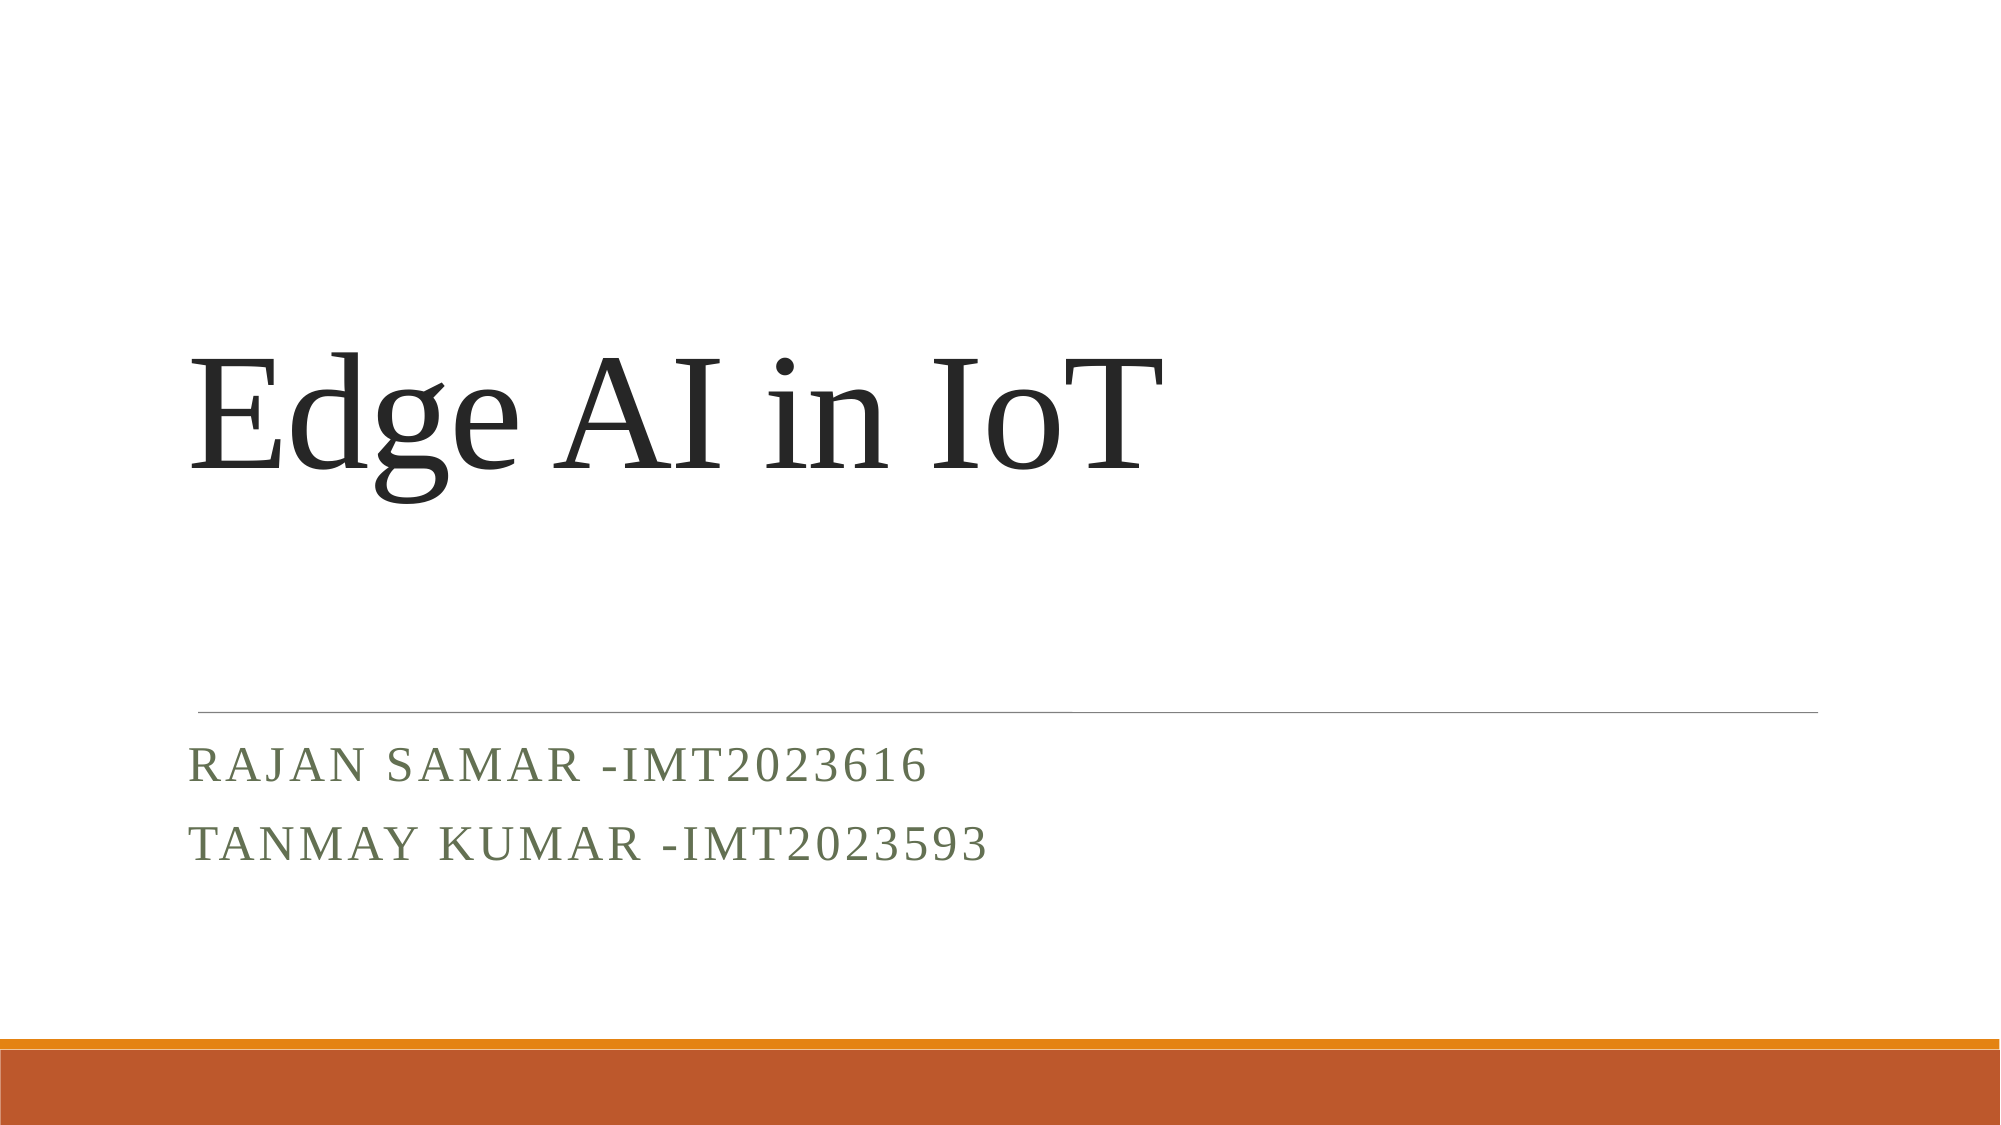

# Edge AI in IoT
Rajan Samar -IMT2023616
TANMAY kUMAR -IMT2023593